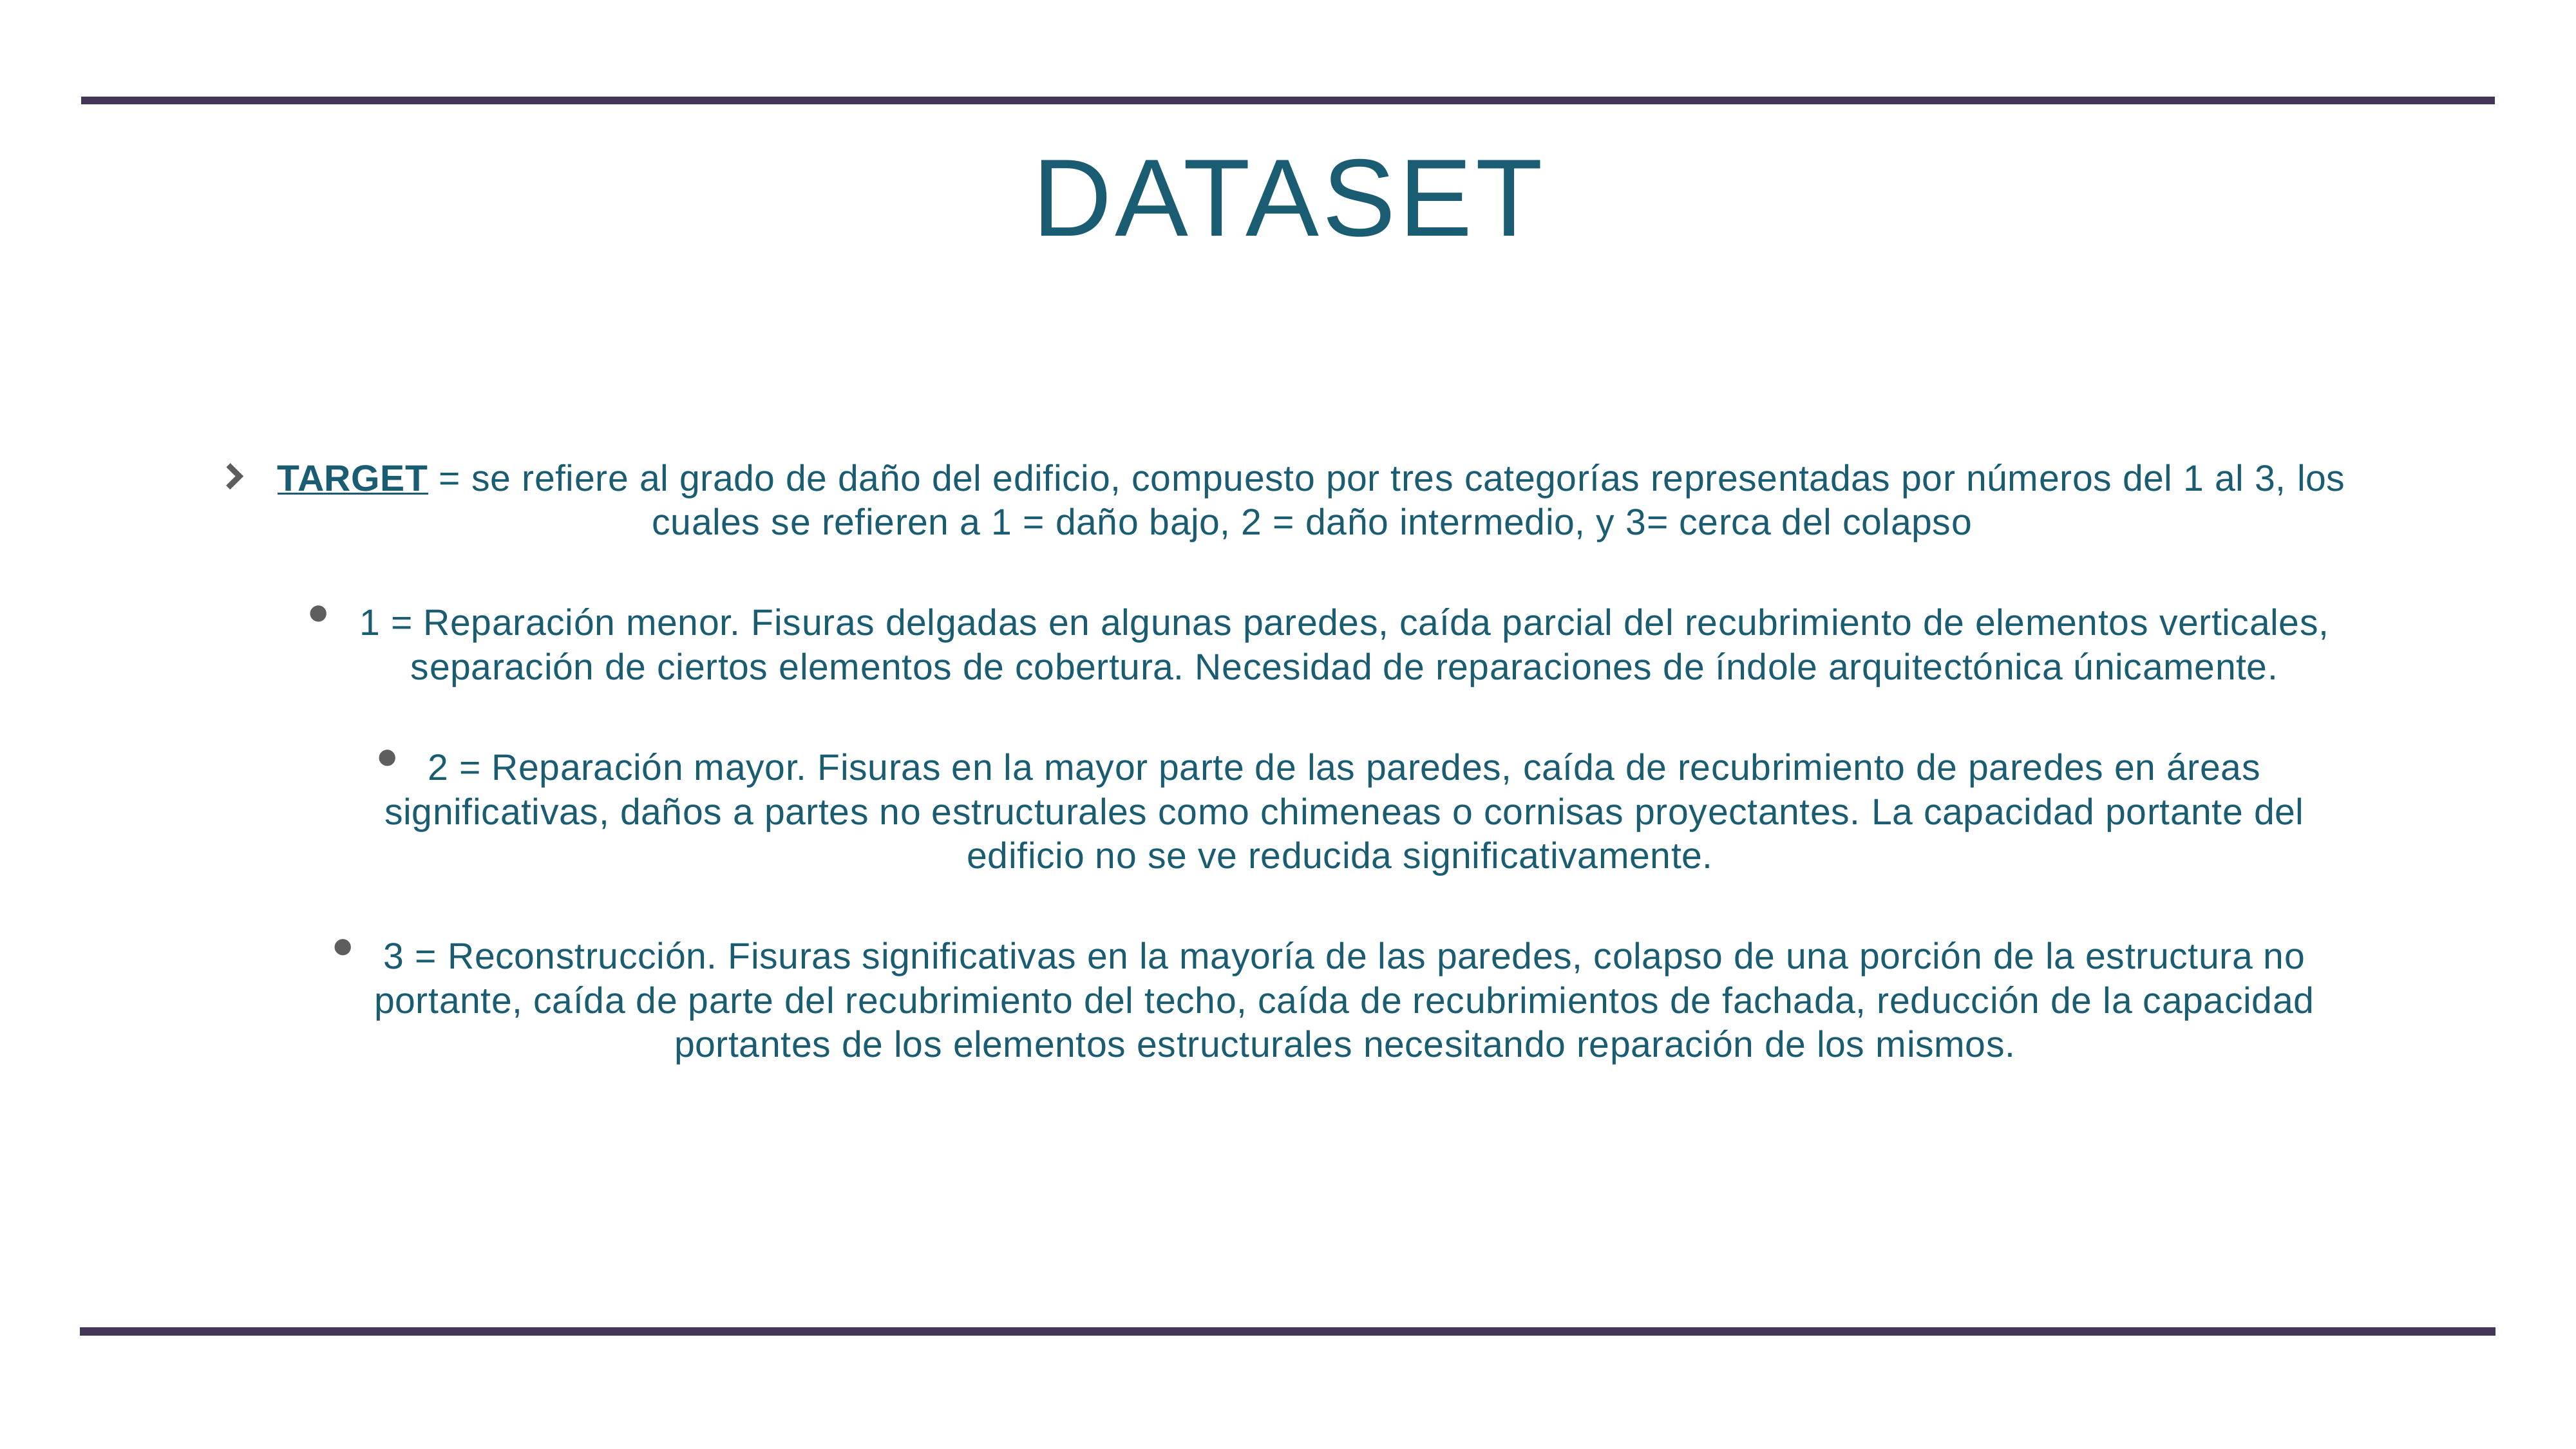

# Dataset
TARGET = se refiere al grado de daño del edificio, compuesto por tres categorías representadas por números del 1 al 3, los cuales se refieren a 1 = daño bajo, 2 = daño intermedio, y 3= cerca del colapso
1 = Reparación menor. Fisuras delgadas en algunas paredes, caída parcial del recubrimiento de elementos verticales, separación de ciertos elementos de cobertura. Necesidad de reparaciones de índole arquitectónica únicamente.
2 = Reparación mayor. Fisuras en la mayor parte de las paredes, caída de recubrimiento de paredes en áreas significativas, daños a partes no estructurales como chimeneas o cornisas proyectantes. La capacidad portante del edificio no se ve reducida significativamente.
3 = Reconstrucción. Fisuras significativas en la mayoría de las paredes, colapso de una porción de la estructura no portante, caída de parte del recubrimiento del techo, caída de recubrimientos de fachada, reducción de la capacidad portantes de los elementos estructurales necesitando reparación de los mismos.